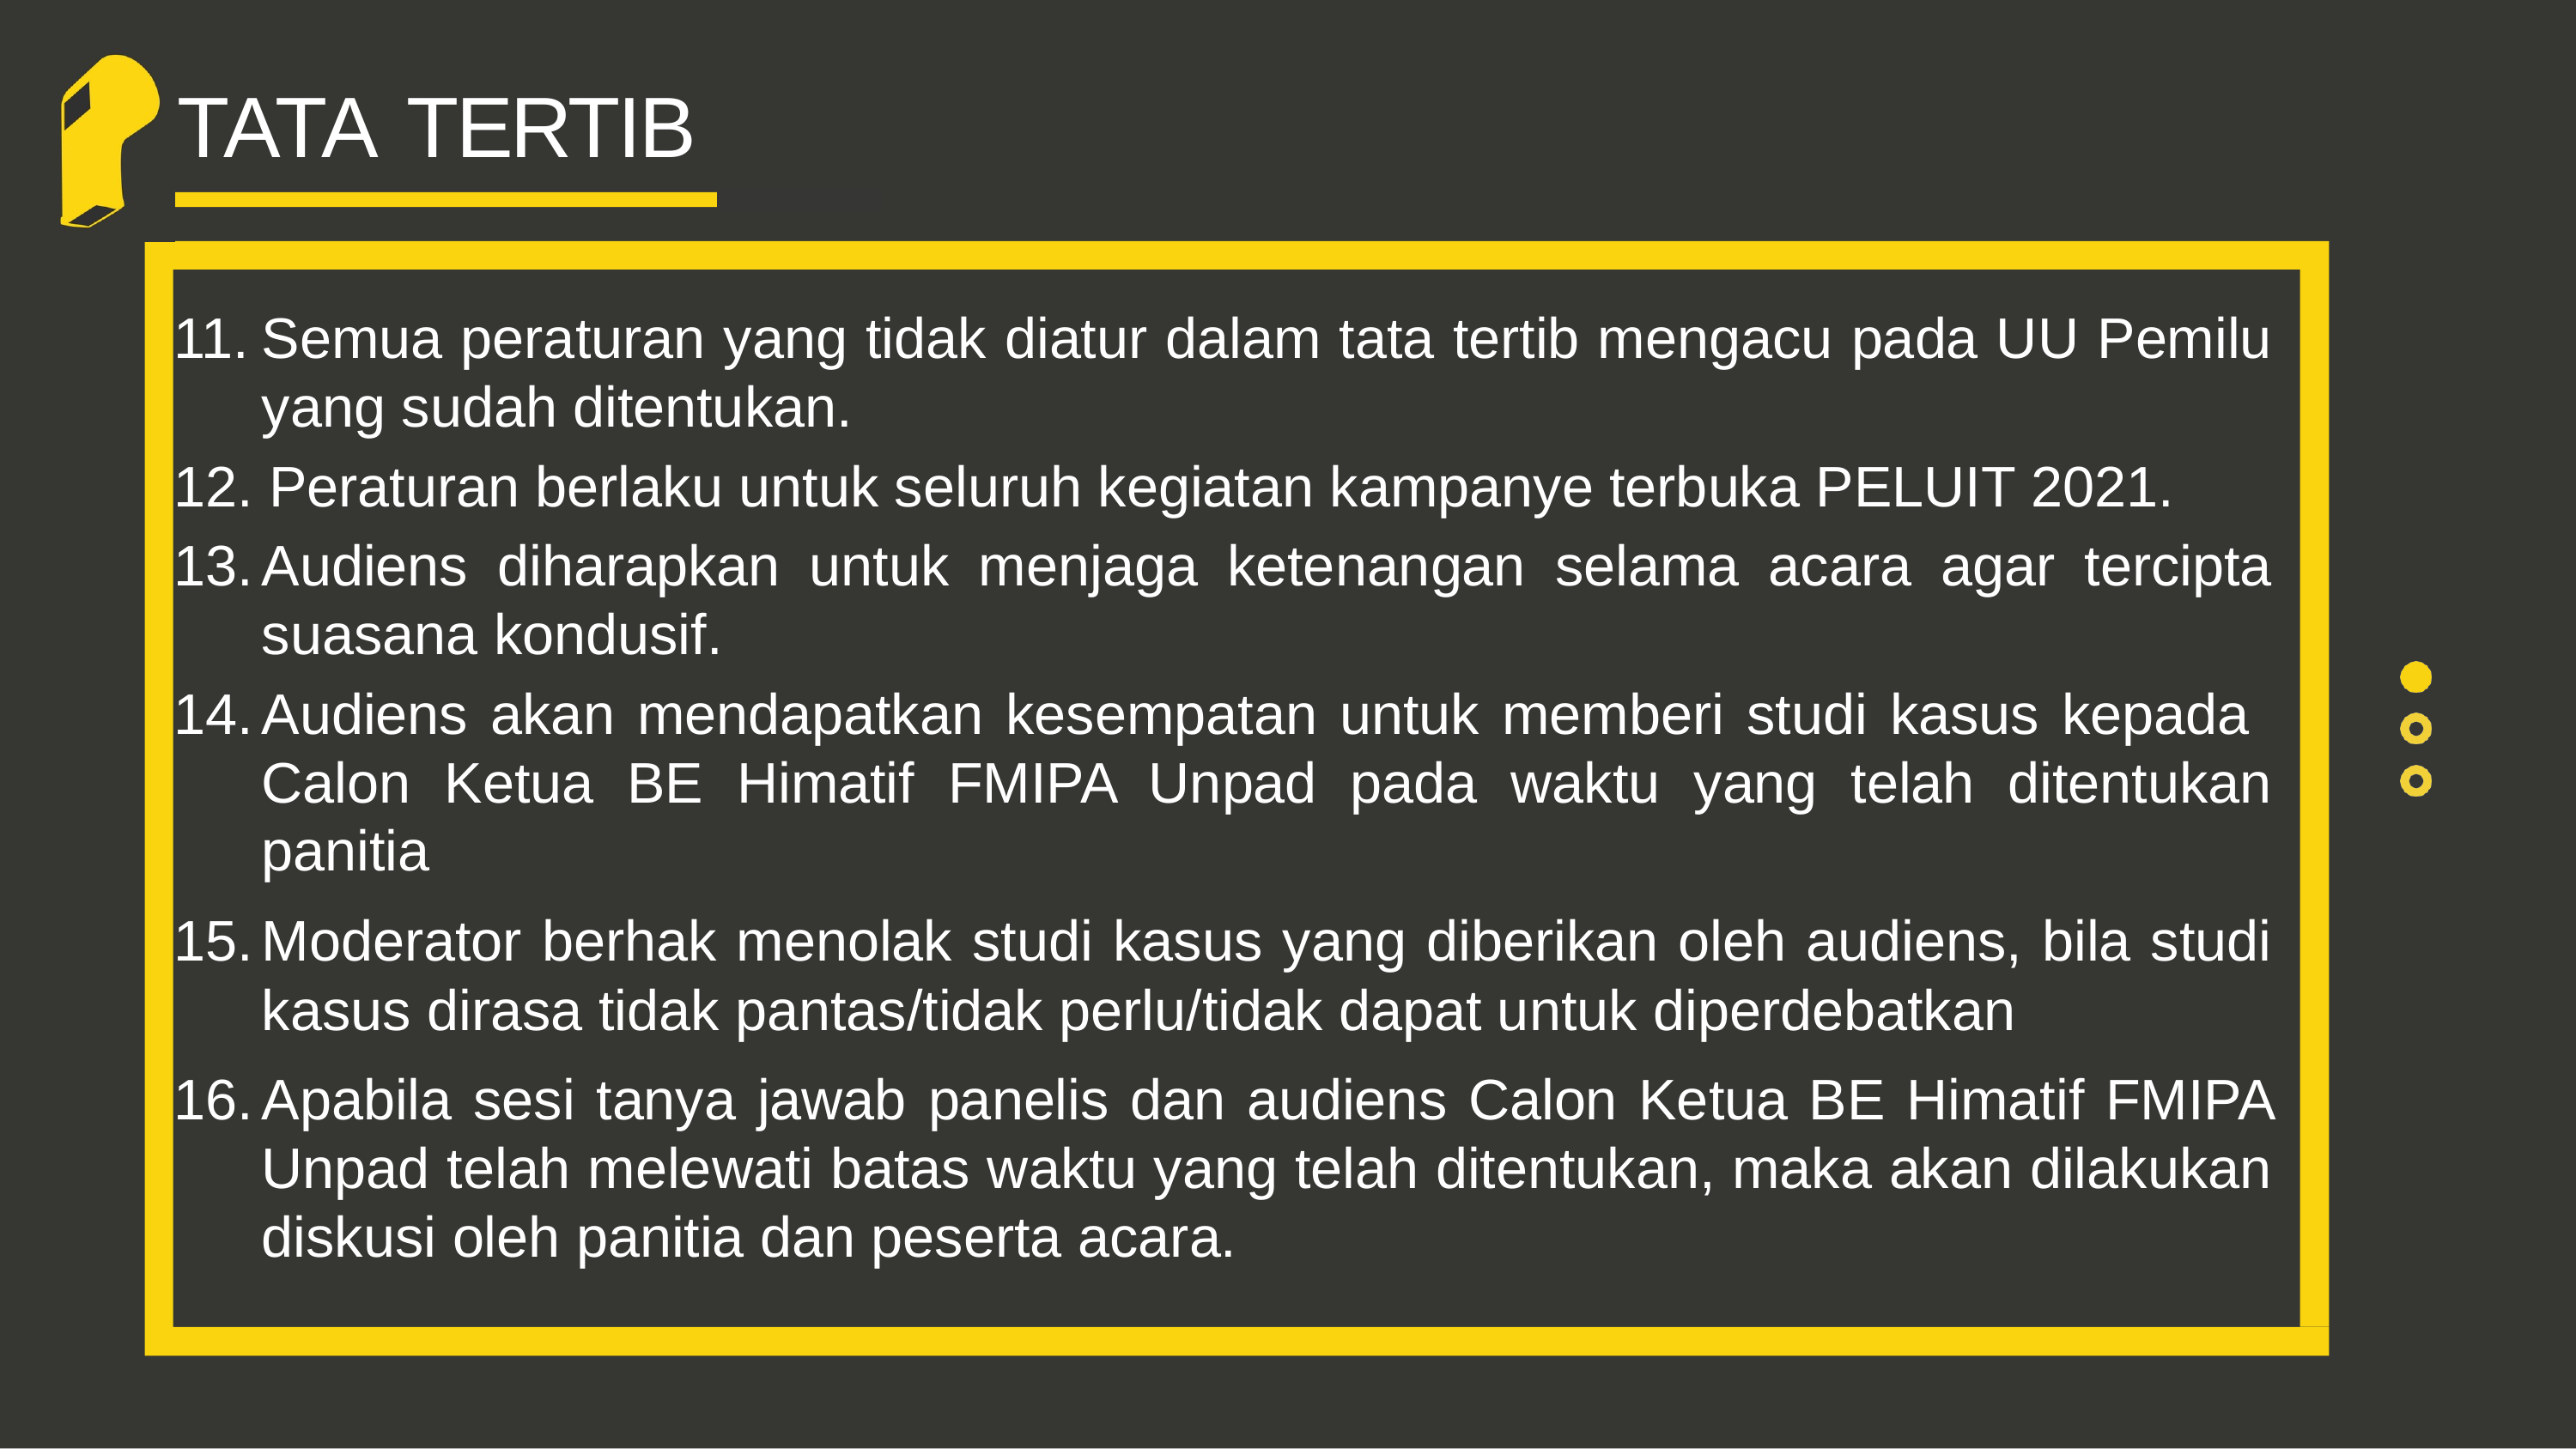

# TATA TERTIB

Semua peraturan yang tidak diatur dalam tata tertib mengacu pada UU Pemilu yang sudah ditentukan.
 Peraturan berlaku untuk seluruh kegiatan kampanye terbuka PELUIT 2021.
Audiens diharapkan untuk menjaga ketenangan selama acara agar tercipta suasana kondusif.
Audiens akan mendapatkan kesempatan untuk memberi studi kasus kepada  Calon Ketua BE Himatif FMIPA Unpad pada waktu yang telah ditentukan panitia
Moderator berhak menolak studi kasus yang diberikan oleh audiens, bila studi kasus dirasa tidak pantas/tidak perlu/tidak dapat untuk diperdebatkan
Apabila sesi tanya jawab panelis dan audiens Calon Ketua BE Himatif FMIPA Unpad telah melewati batas waktu yang telah ditentukan, maka akan dilakukan diskusi oleh panitia dan peserta acara.